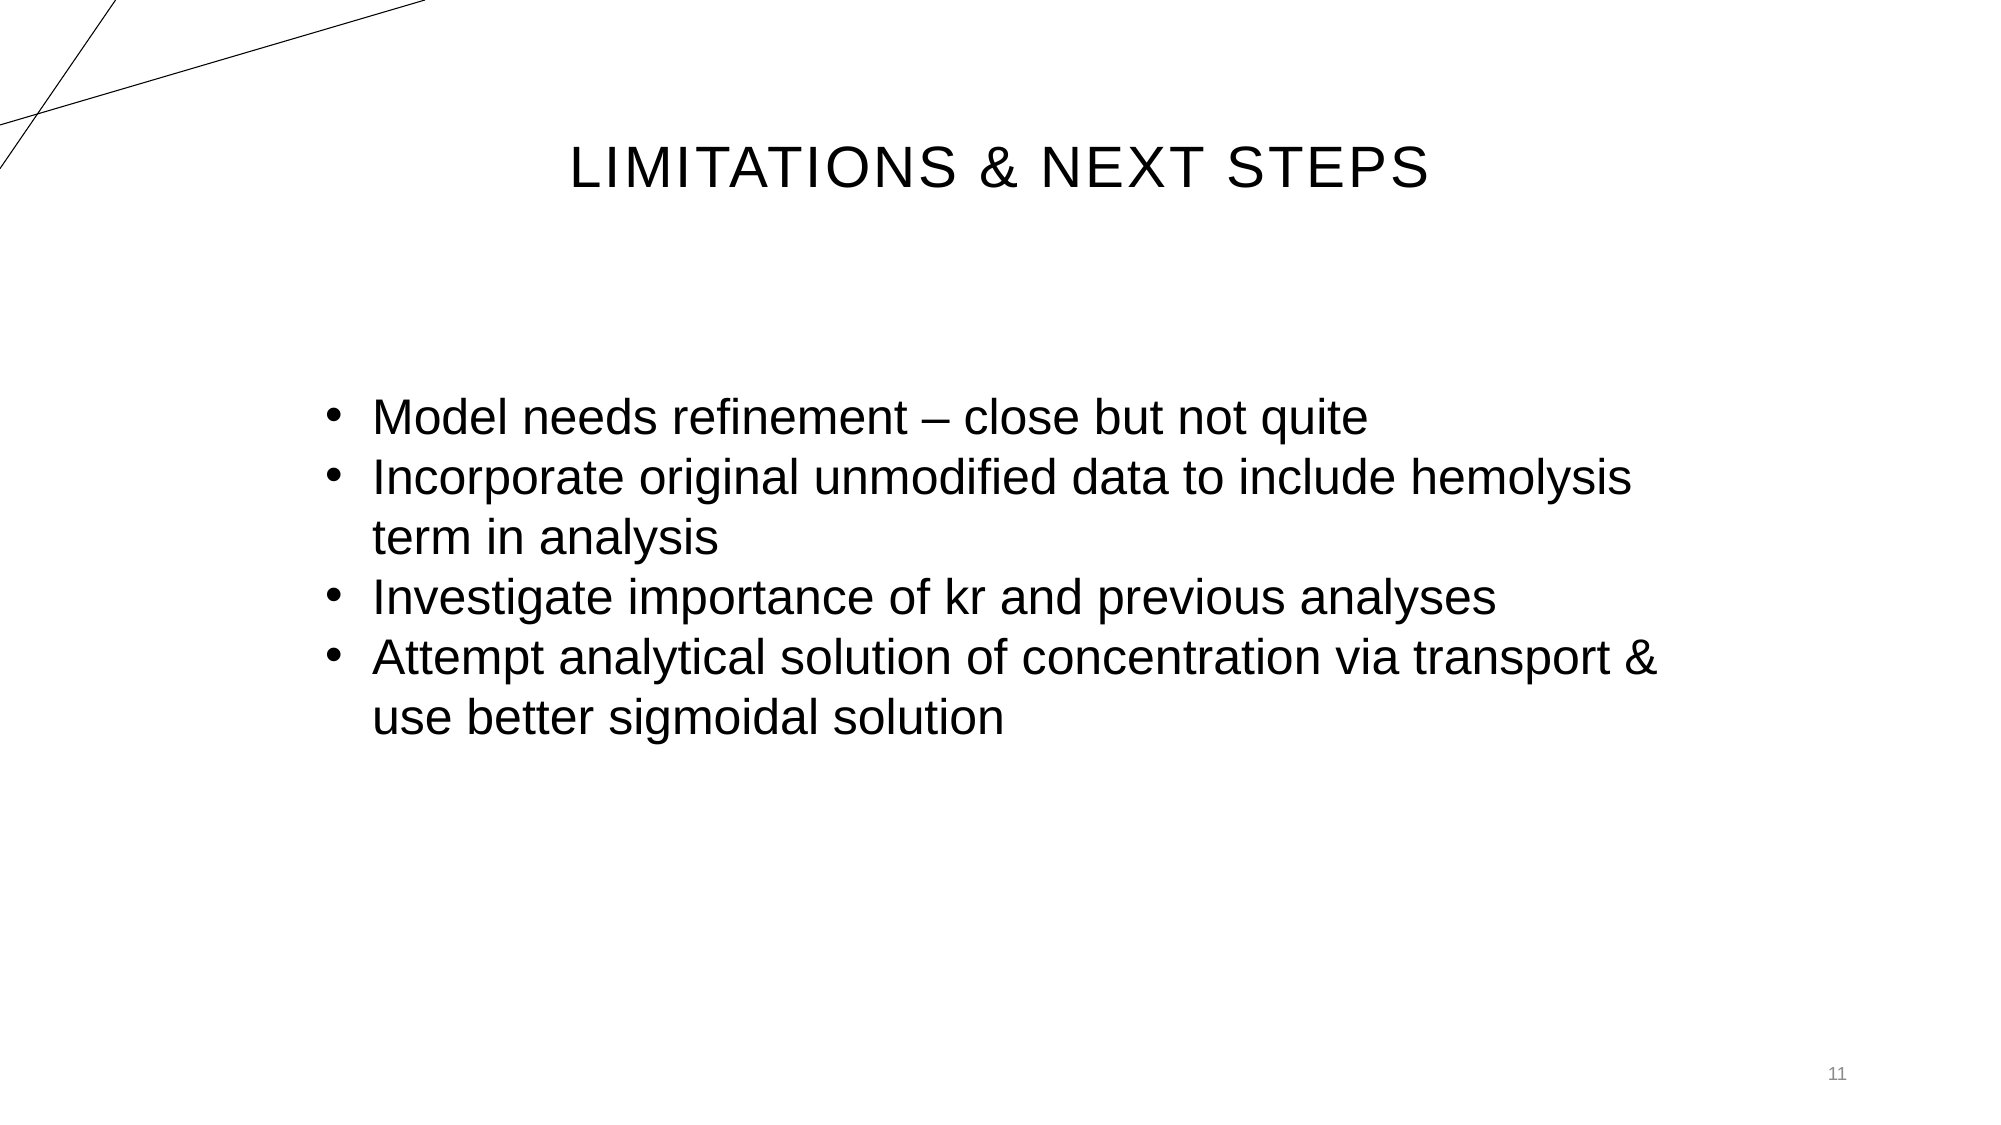

# Limitations & next steps
Model needs refinement – close but not quite
Incorporate original unmodified data to include hemolysis term in analysis
Investigate importance of kr and previous analyses
Attempt analytical solution of concentration via transport & use better sigmoidal solution
11